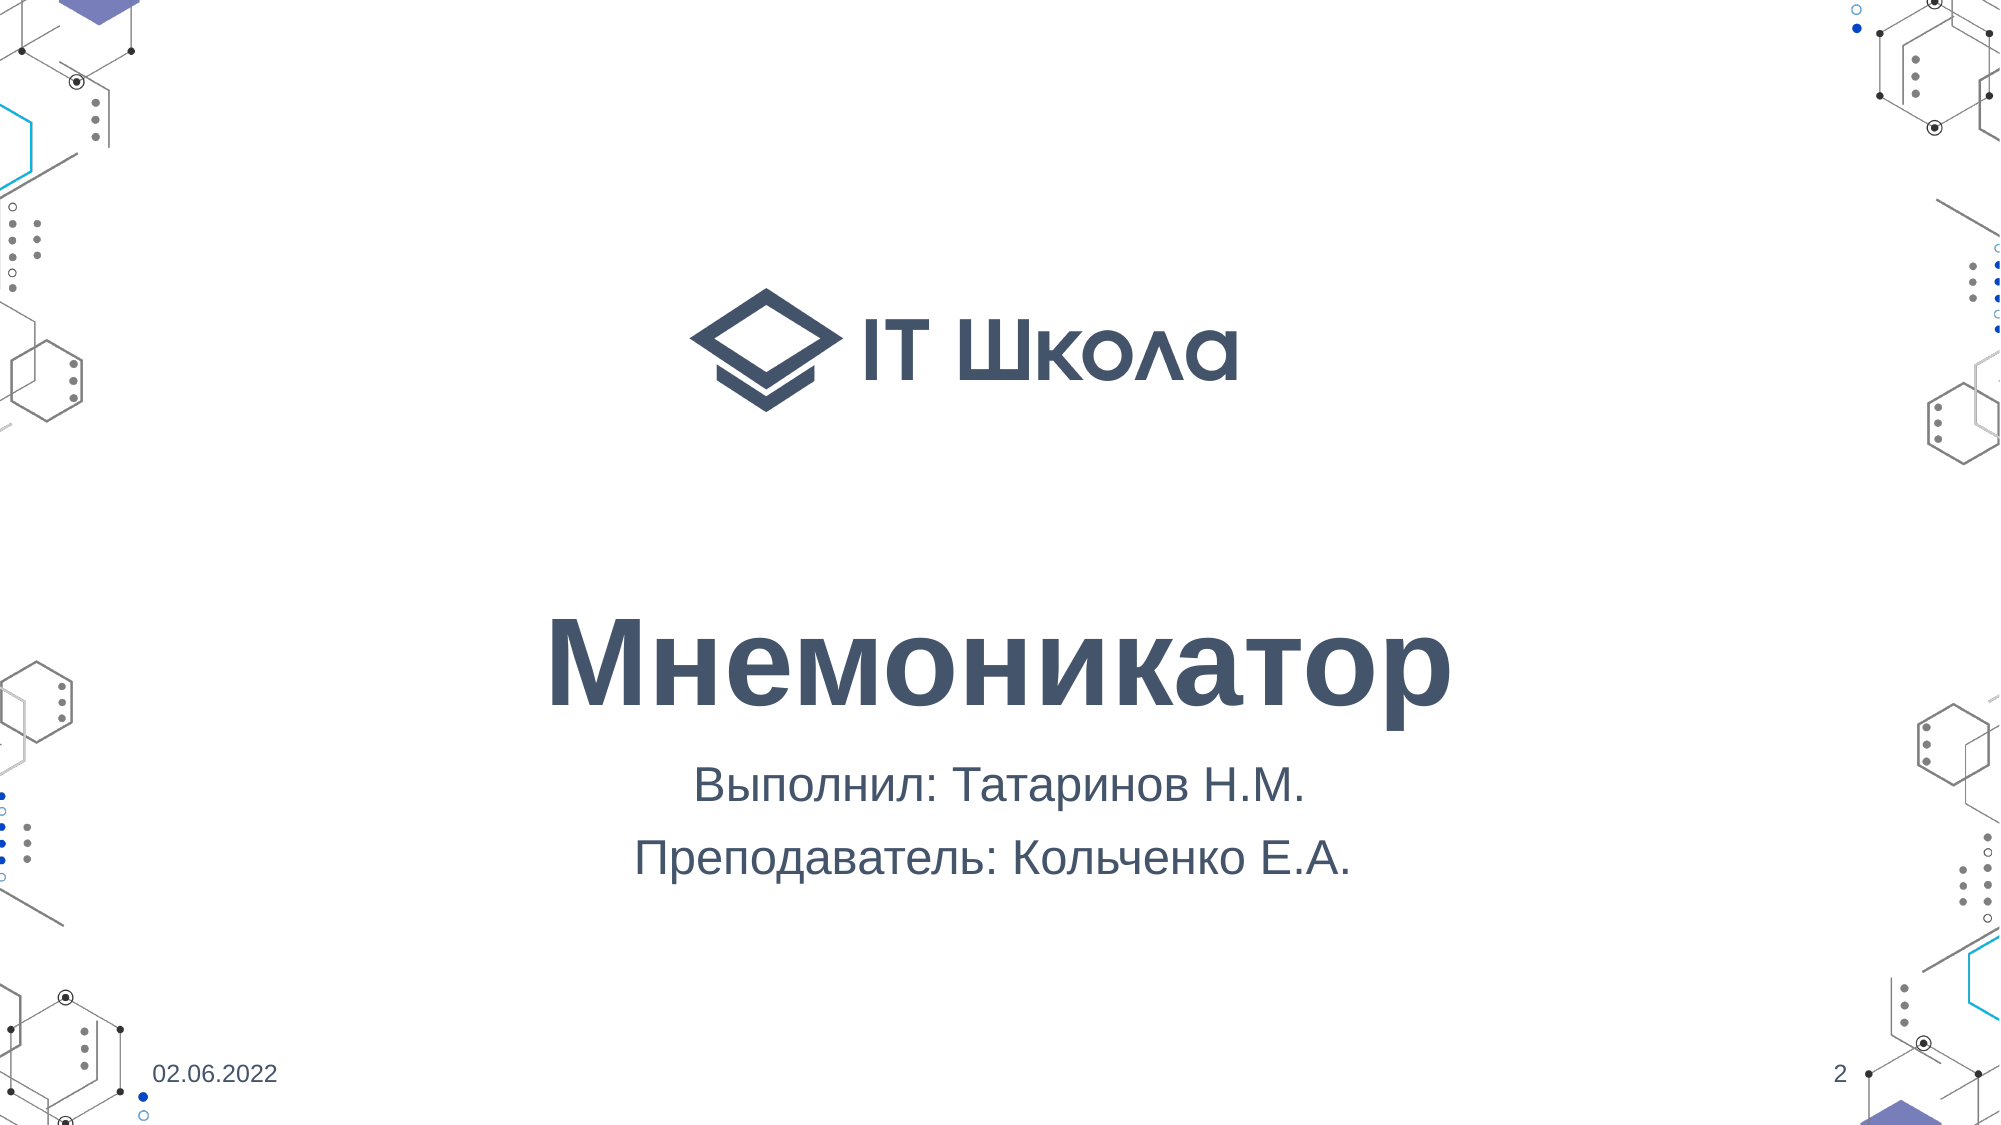

# Мнемоникатор
Выполнил: Татаринов Н.М.
Преподаватель: Кольченко Е.А.
02.06.2022
2